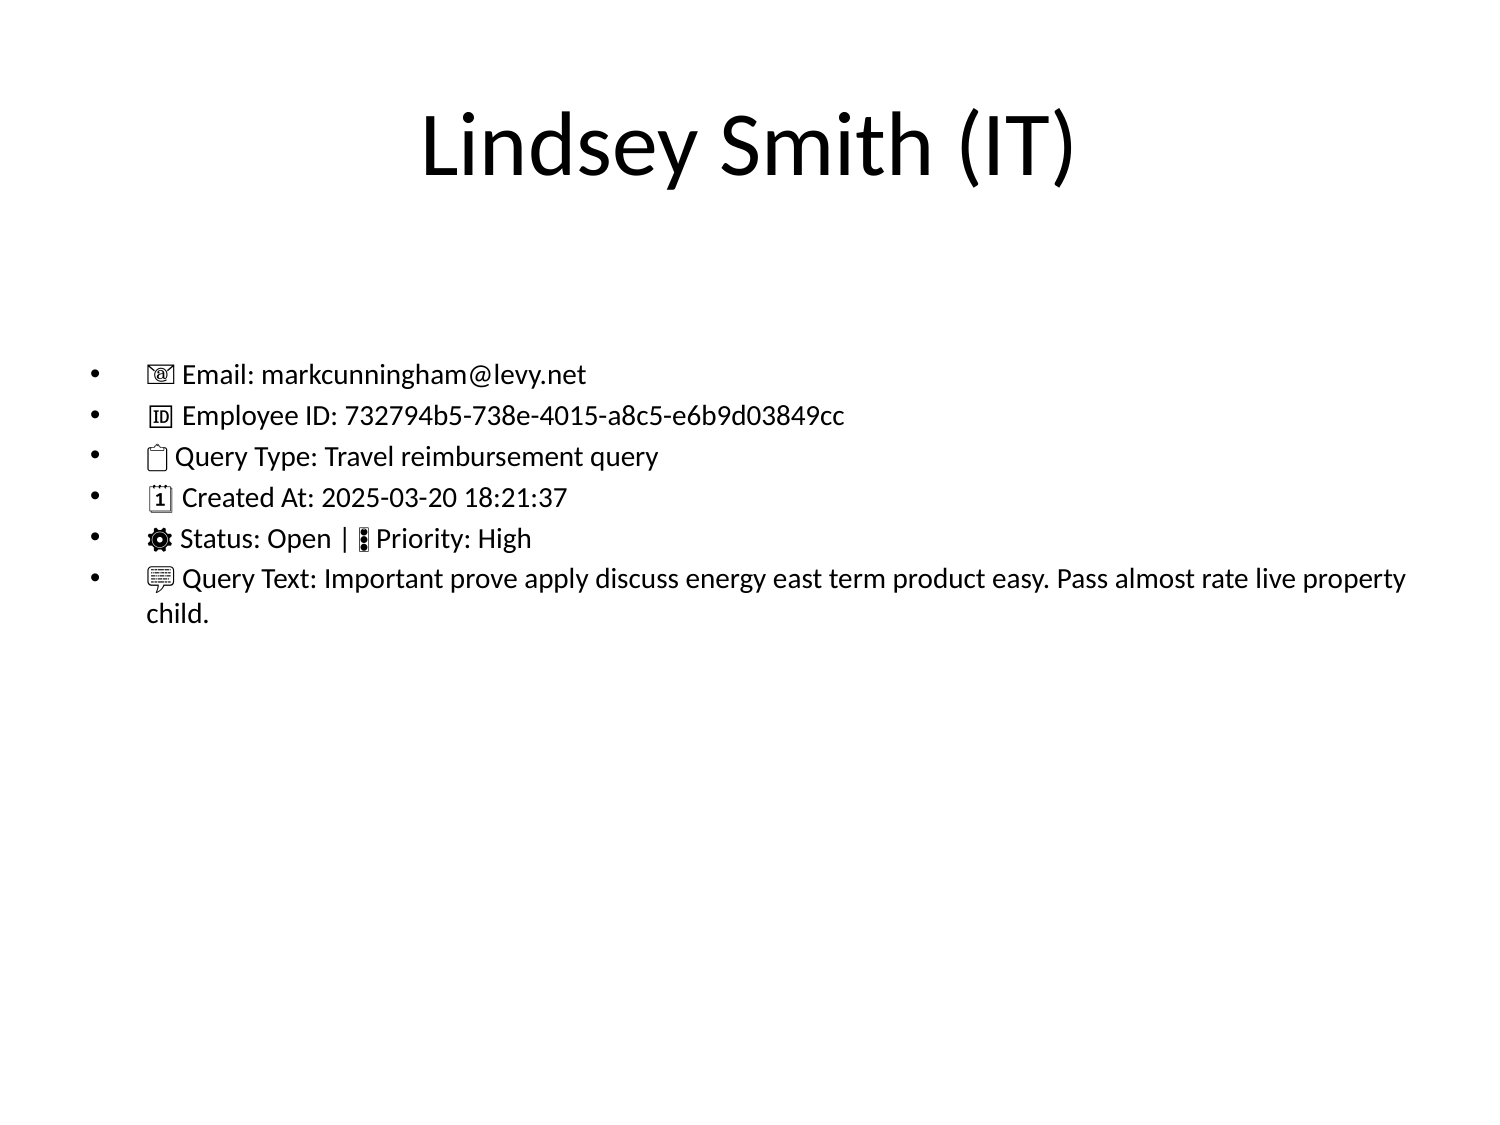

# Lindsey Smith (IT)

📧 Email: markcunningham@levy.net
🆔 Employee ID: 732794b5-738e-4015-a8c5-e6b9d03849cc
📋 Query Type: Travel reimbursement query
🗓 Created At: 2025-03-20 18:21:37
⚙ Status: Open | 🚦 Priority: High
💬 Query Text: Important prove apply discuss energy east term product easy. Pass almost rate live property child.